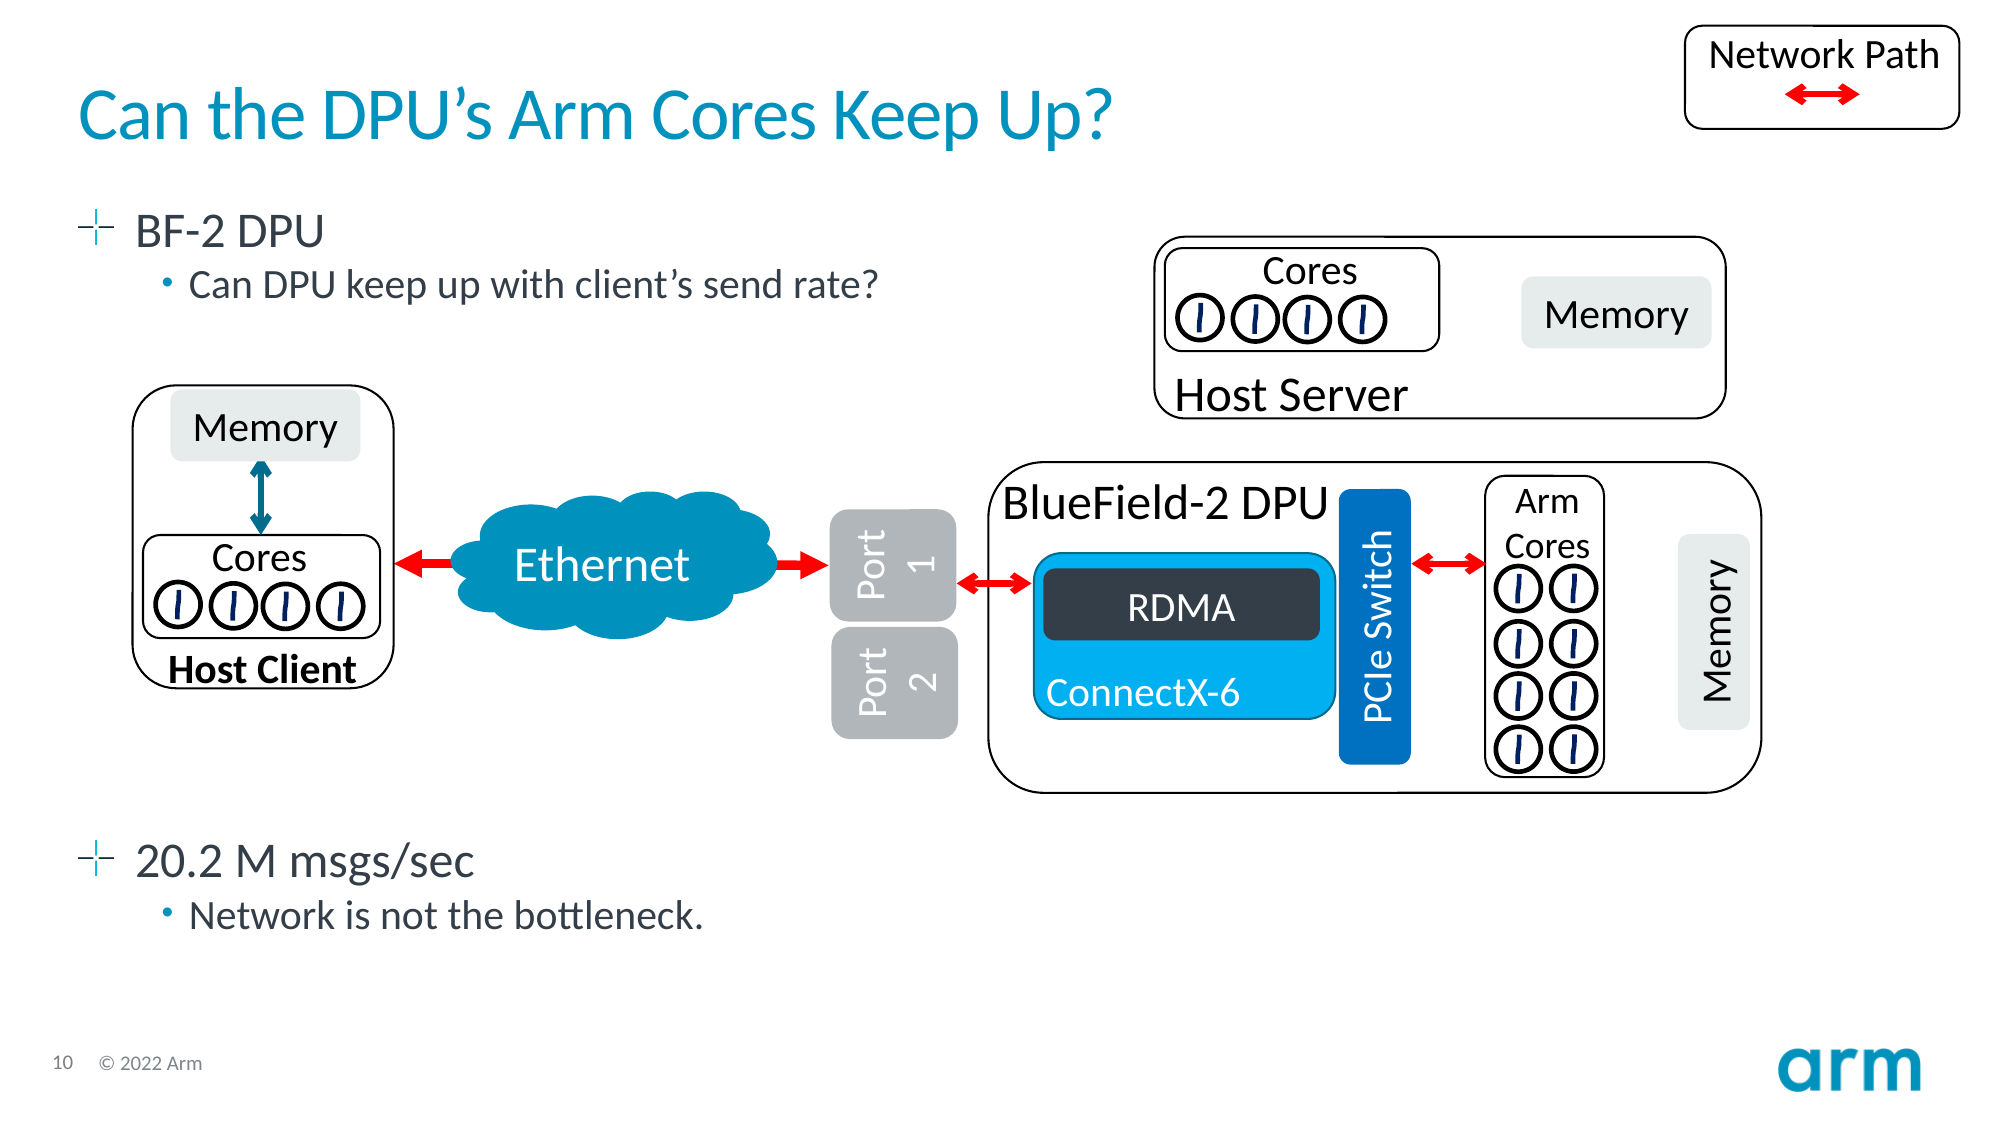

Network Path

# Can the DPU’s Arm Cores Keep Up?
BF-2 DPU
Can DPU keep up with client’s send rate?

20.2 M msgs/sec
Network is not the bottleneck.
Cores

Memory

Host Server

Memory

BlueField-2 DPU
Arm Cores

Ethernet
Port 1
Cores

RDMA

PCIe Switch
Memory
Port 2

Host Client
ConnectX-6